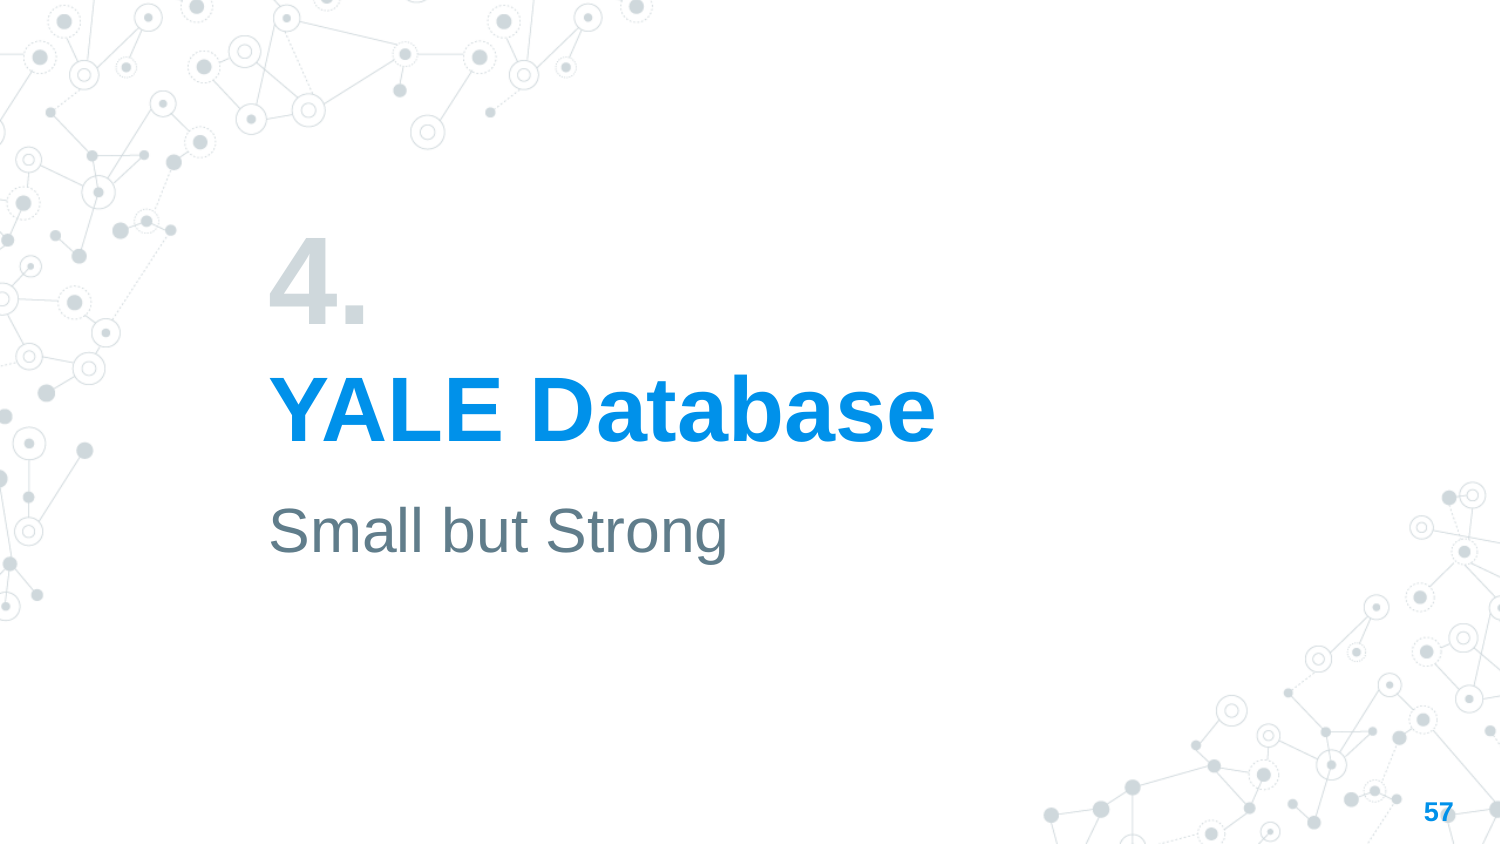

# 4.
YALE Database
Small but Strong
57